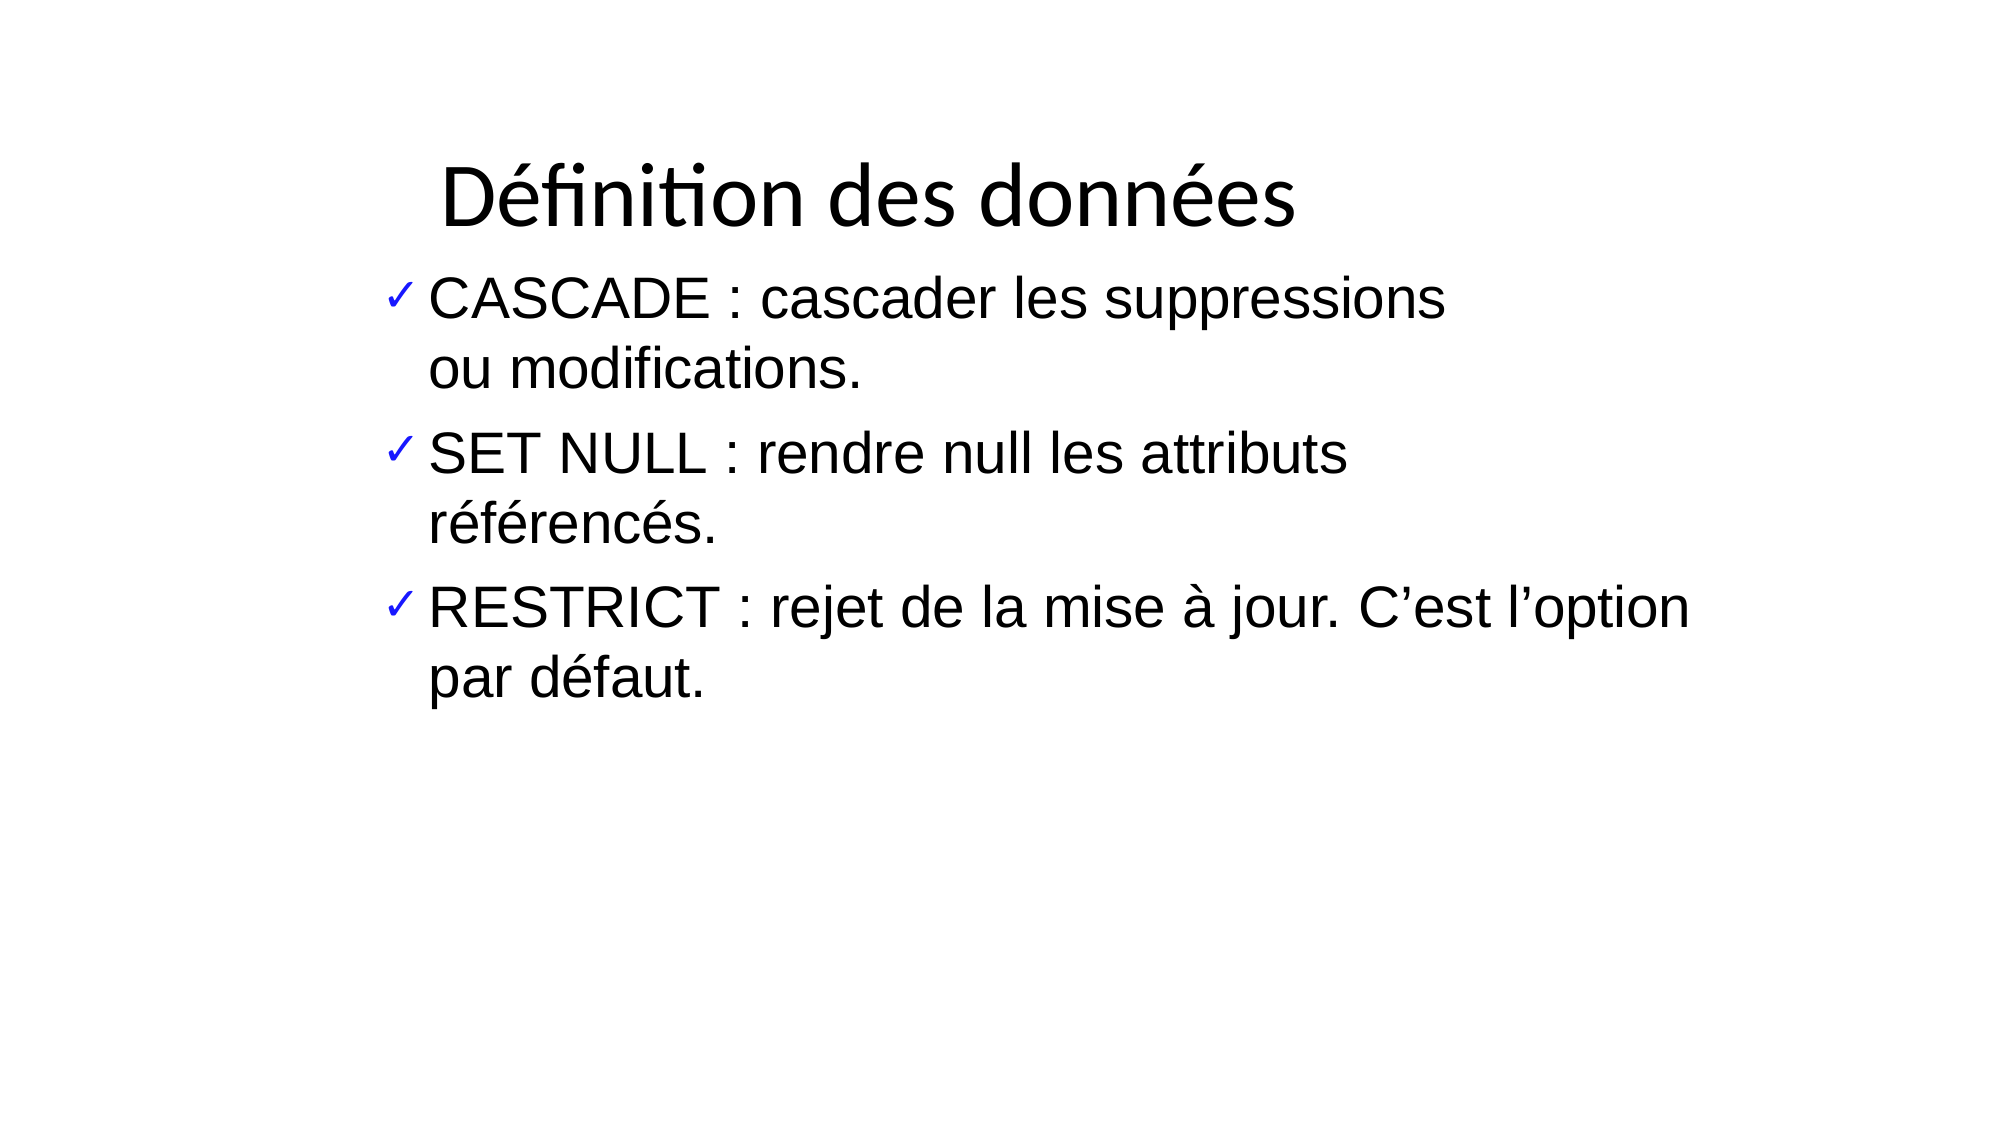

# Définition des données
CASCADE : cascader les suppressions	ou modifications.
SET NULL : rendre null les attributs référencés.
RESTRICT : rejet de la mise à jour. C’est l’option par défaut.